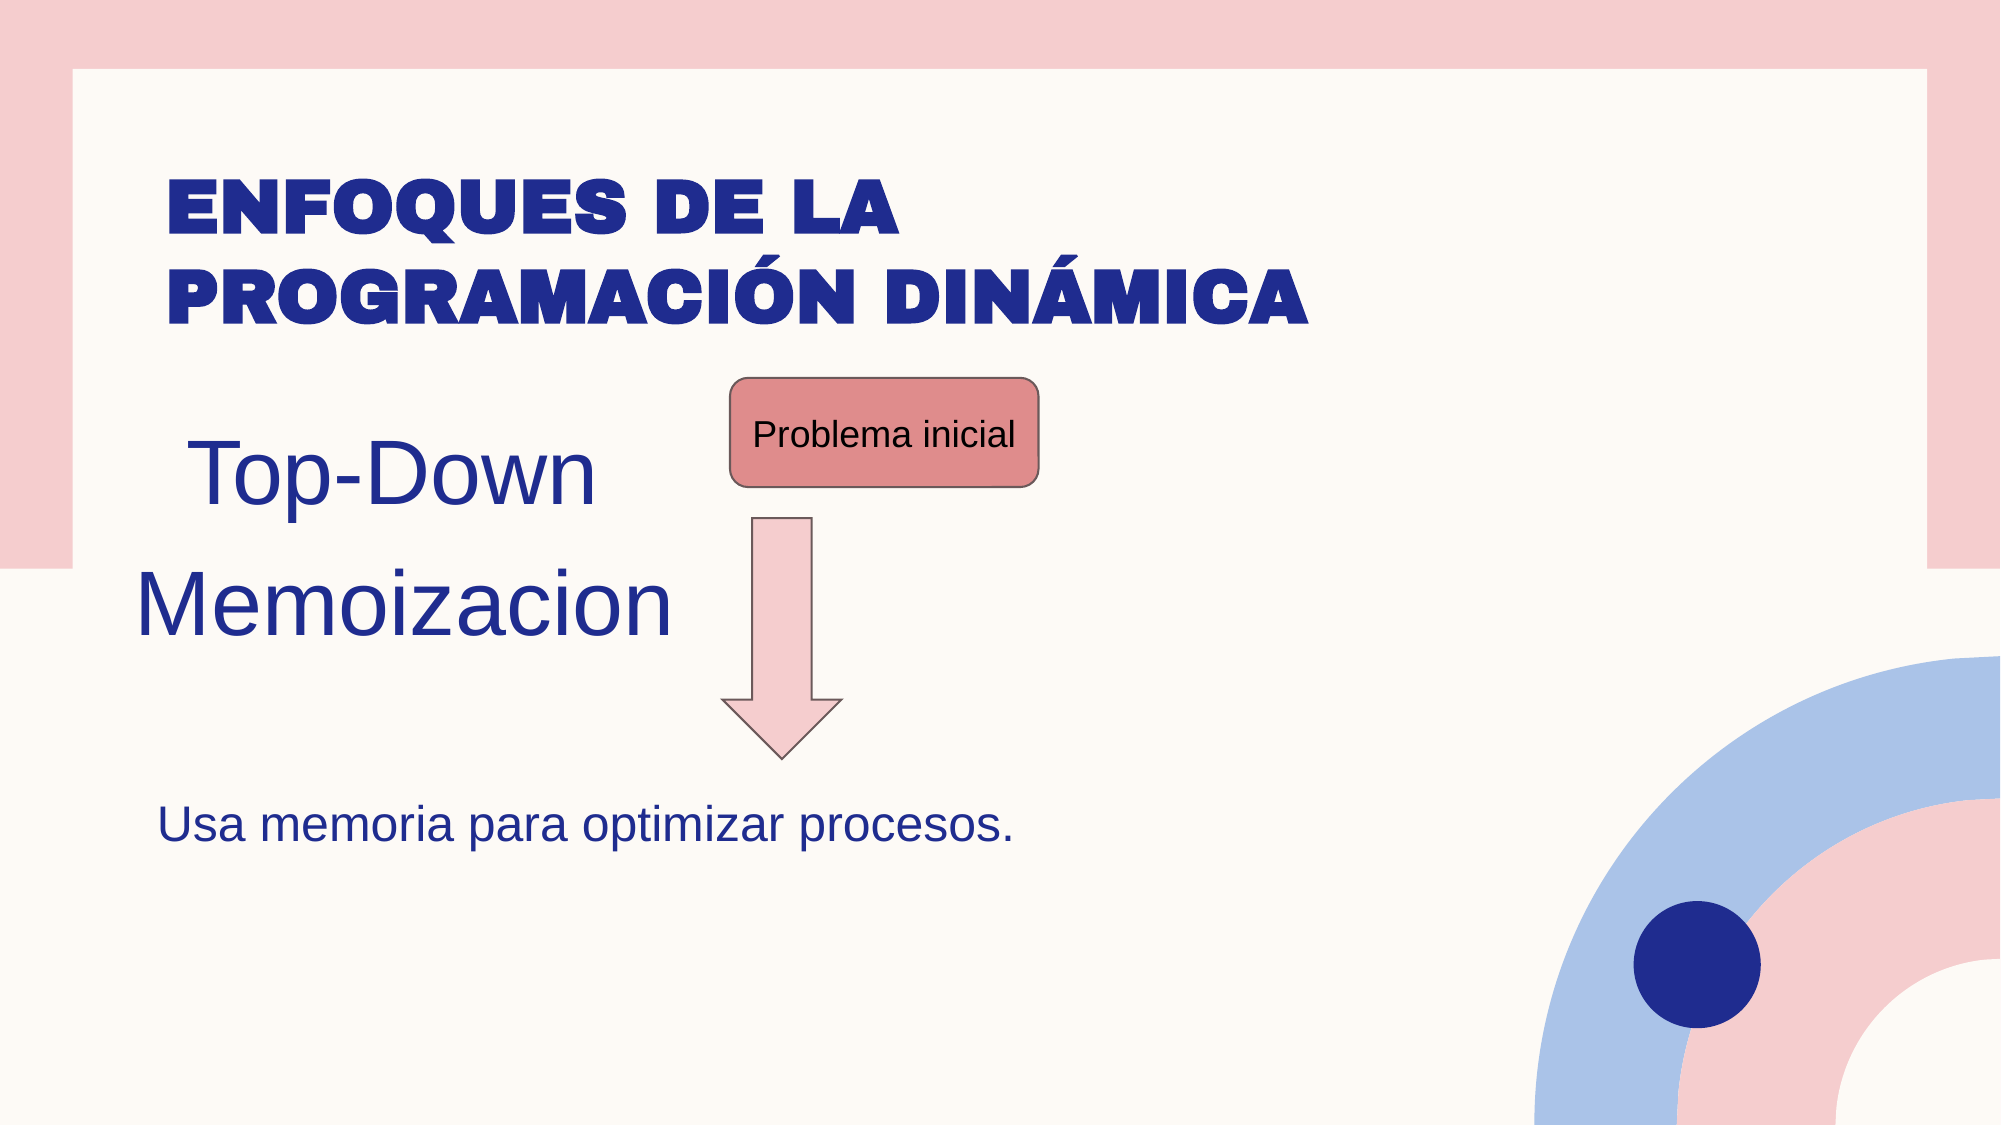

# Enfoques de la programación dinámica
Problema inicial
Top-Down
Memoizacion

Usa memoria para optimizar procesos.